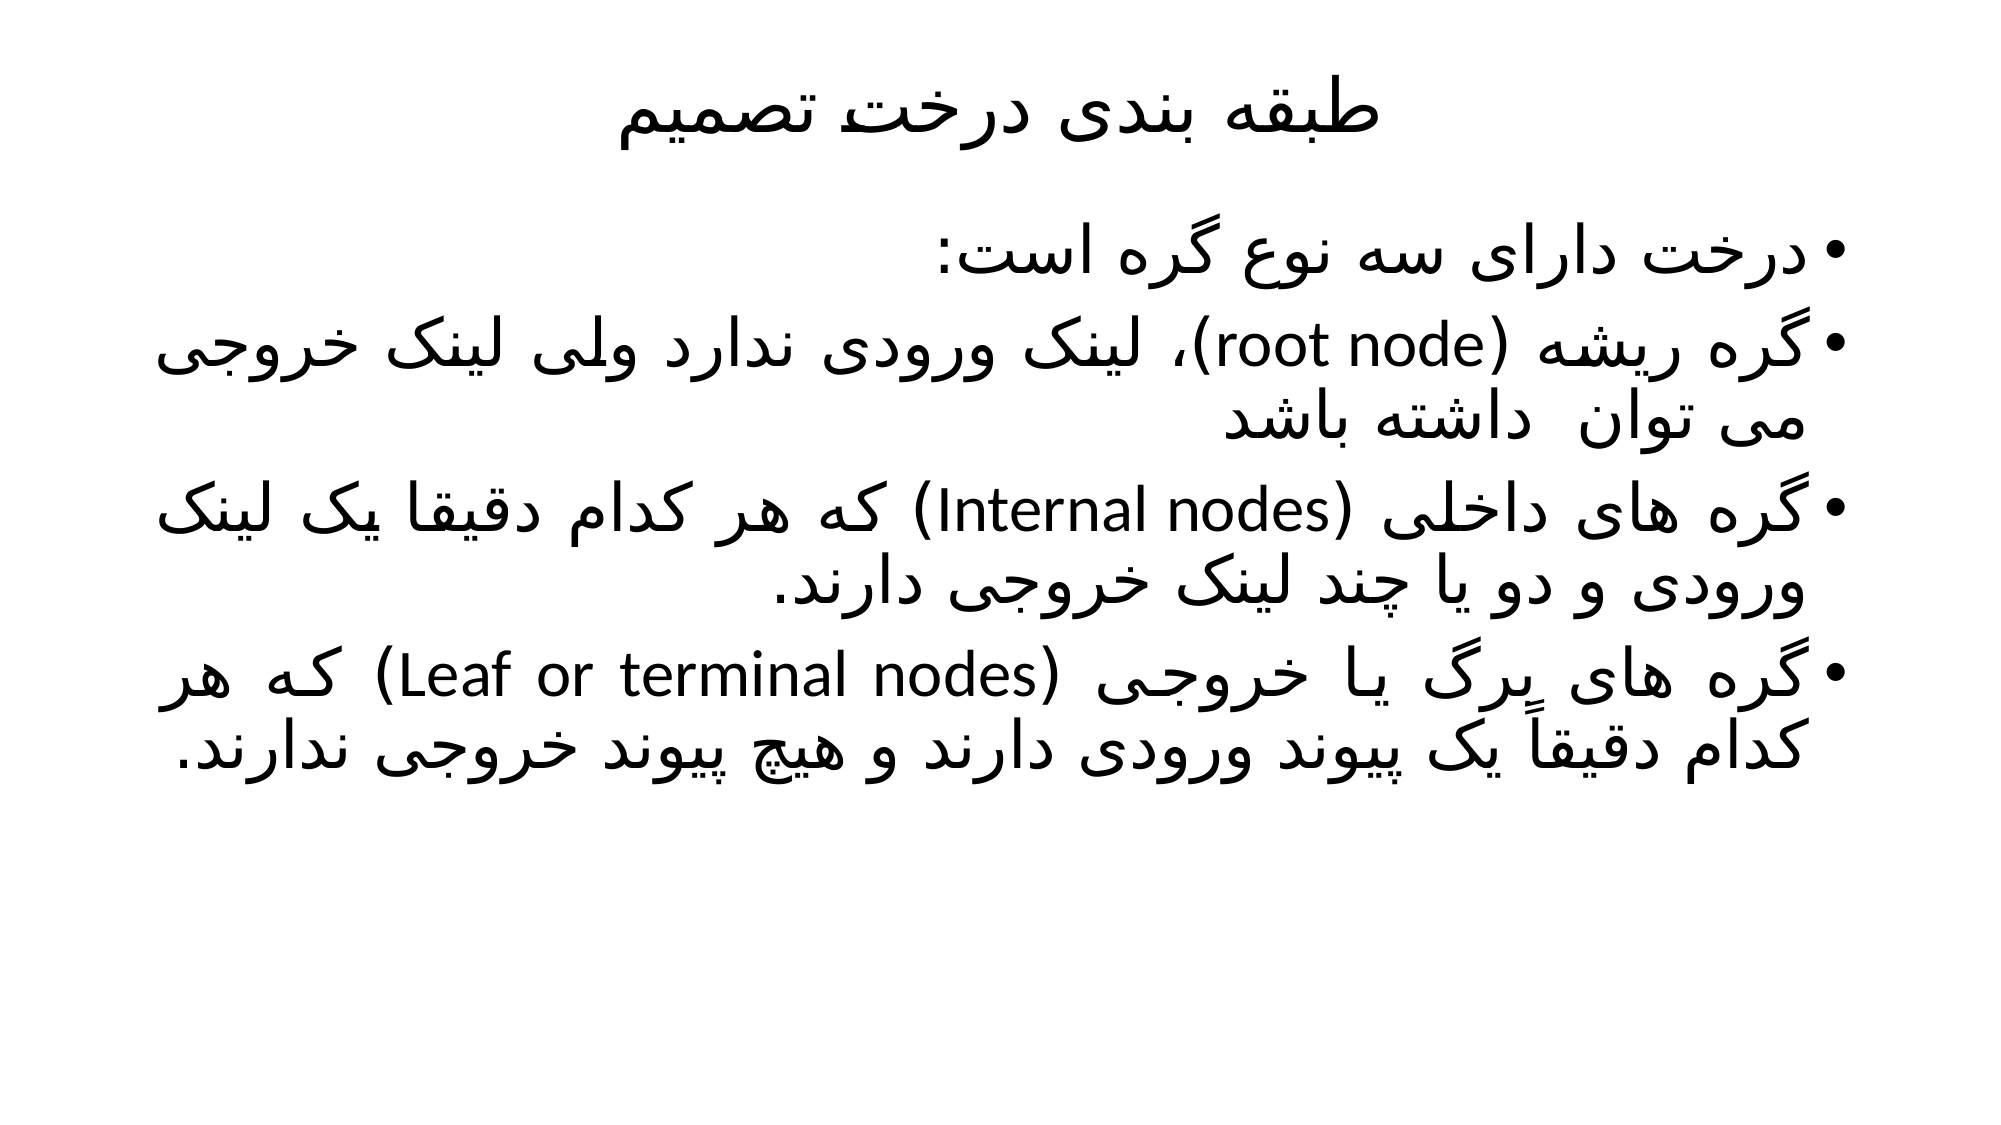

# طبقه بندی درخت تصمیم
درخت دارای سه نوع گره است:
گره ریشه (root node)، لینک ورودی ندارد ولی لینک خروجی می توان  داشته باشد
گره های داخلی (Internal nodes) که هر کدام دقیقا یک لینک ورودی و دو یا چند لینک خروجی دارند.
گره های برگ یا خروجی (Leaf or terminal nodes) که هر کدام دقیقاً یک پیوند ورودی دارند و هیچ پیوند خروجی ندارند.